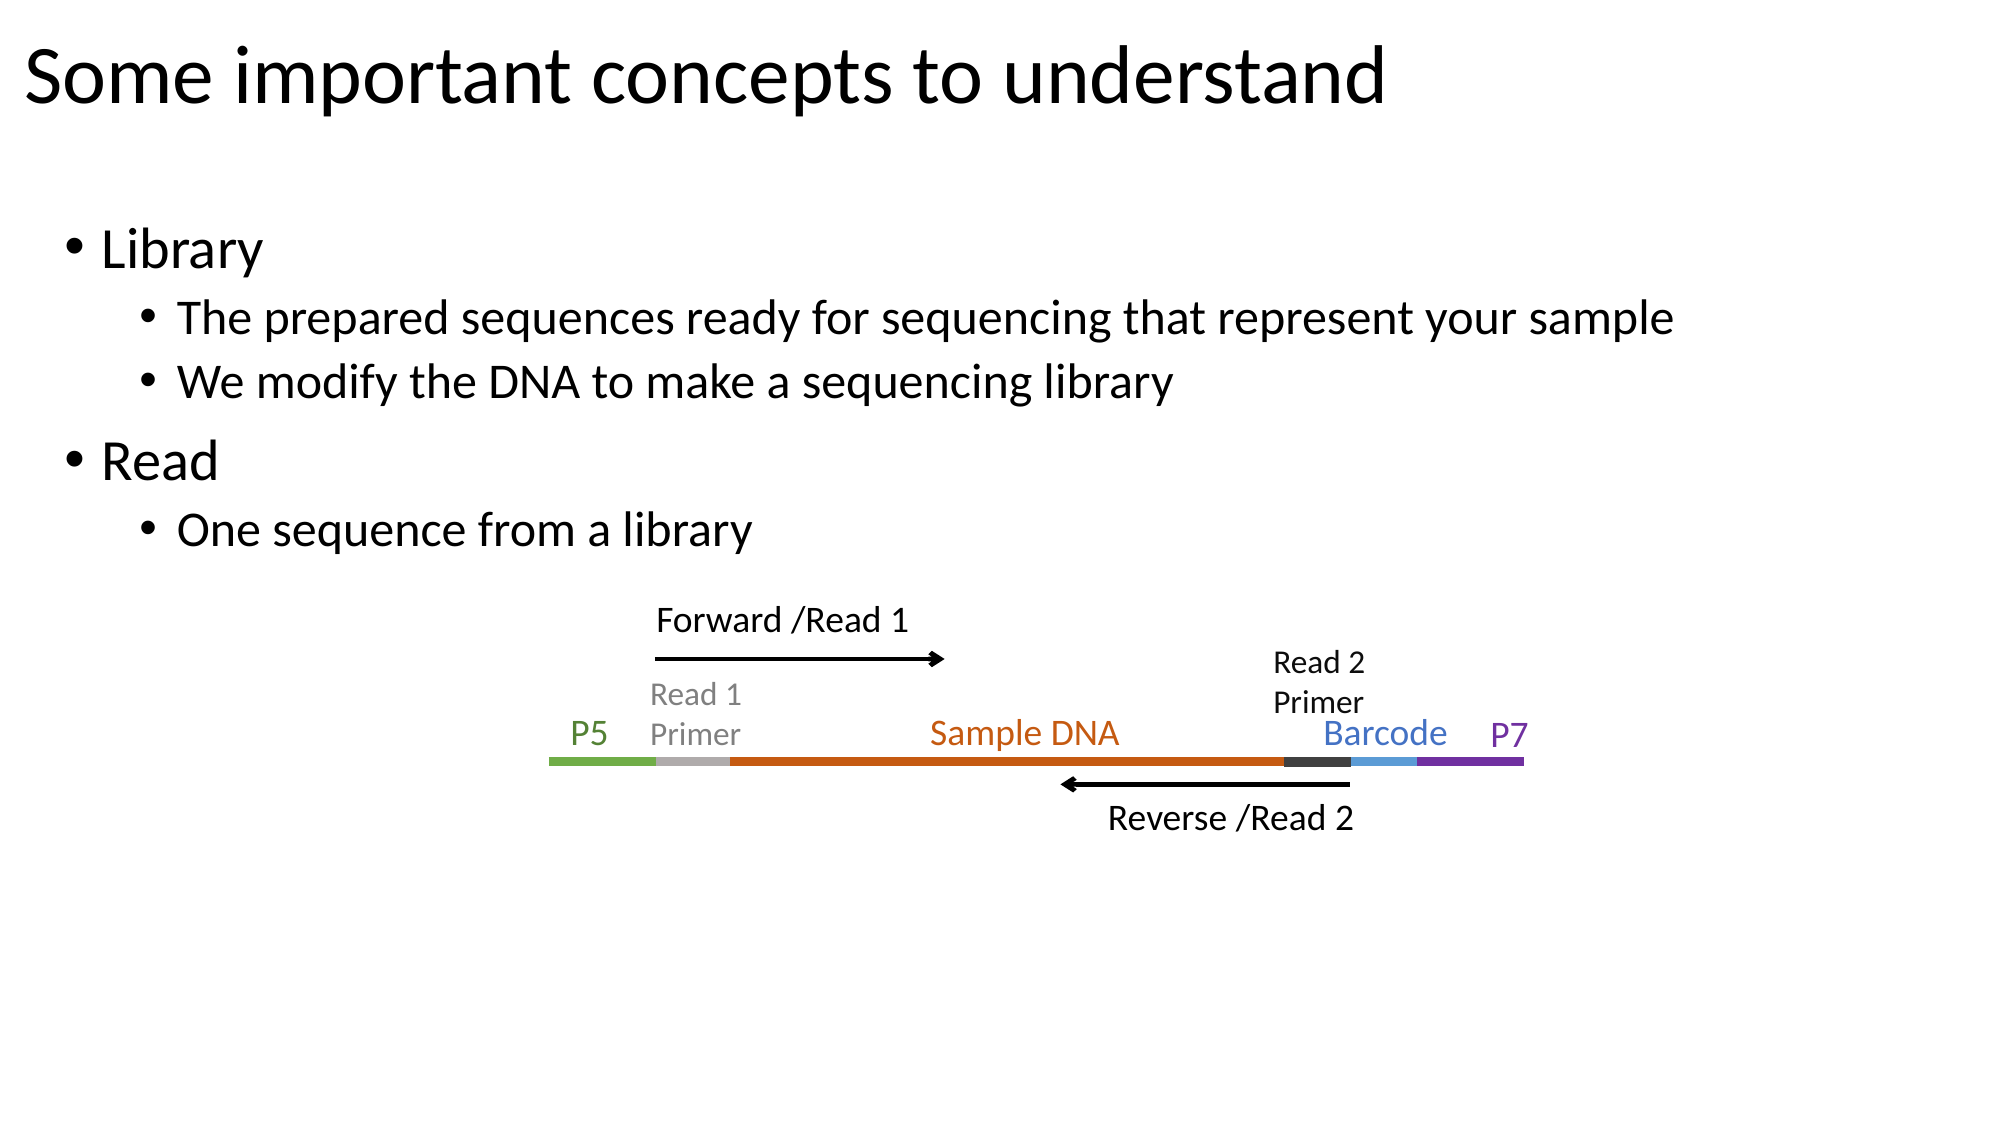

# Some important concepts to understand
Library
The prepared sequences ready for sequencing that represent your sample
We modify the DNA to make a sequencing library
Read
One sequence from a library

Forward /Read 1
Read 2 Primer
Read 1 Primer
P5
Sample DNA
Barcode
P7
Reverse /Read 2